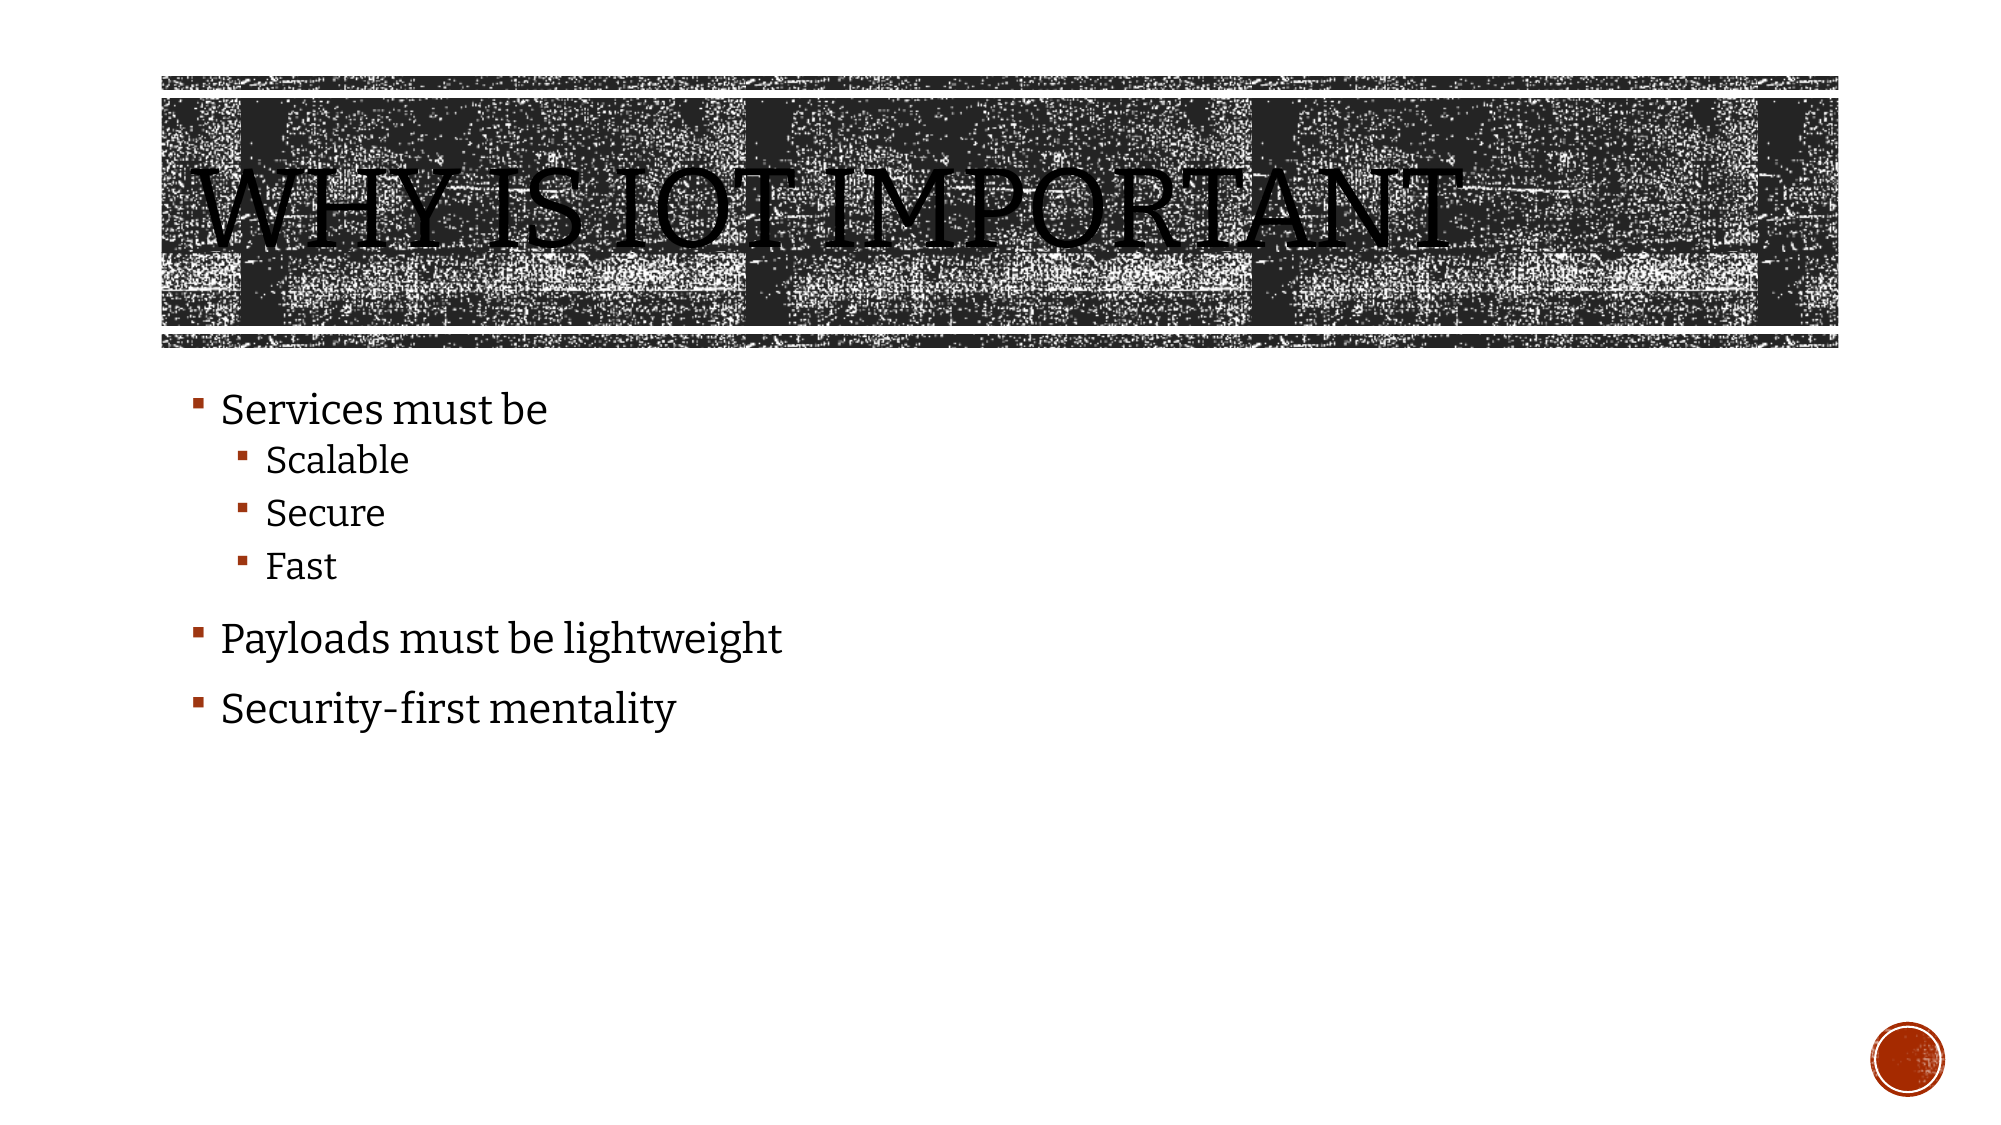

# Why is iot Important

Services must be
Scalable
Secure
Fast
Payloads must be lightweight
Security-first mentality